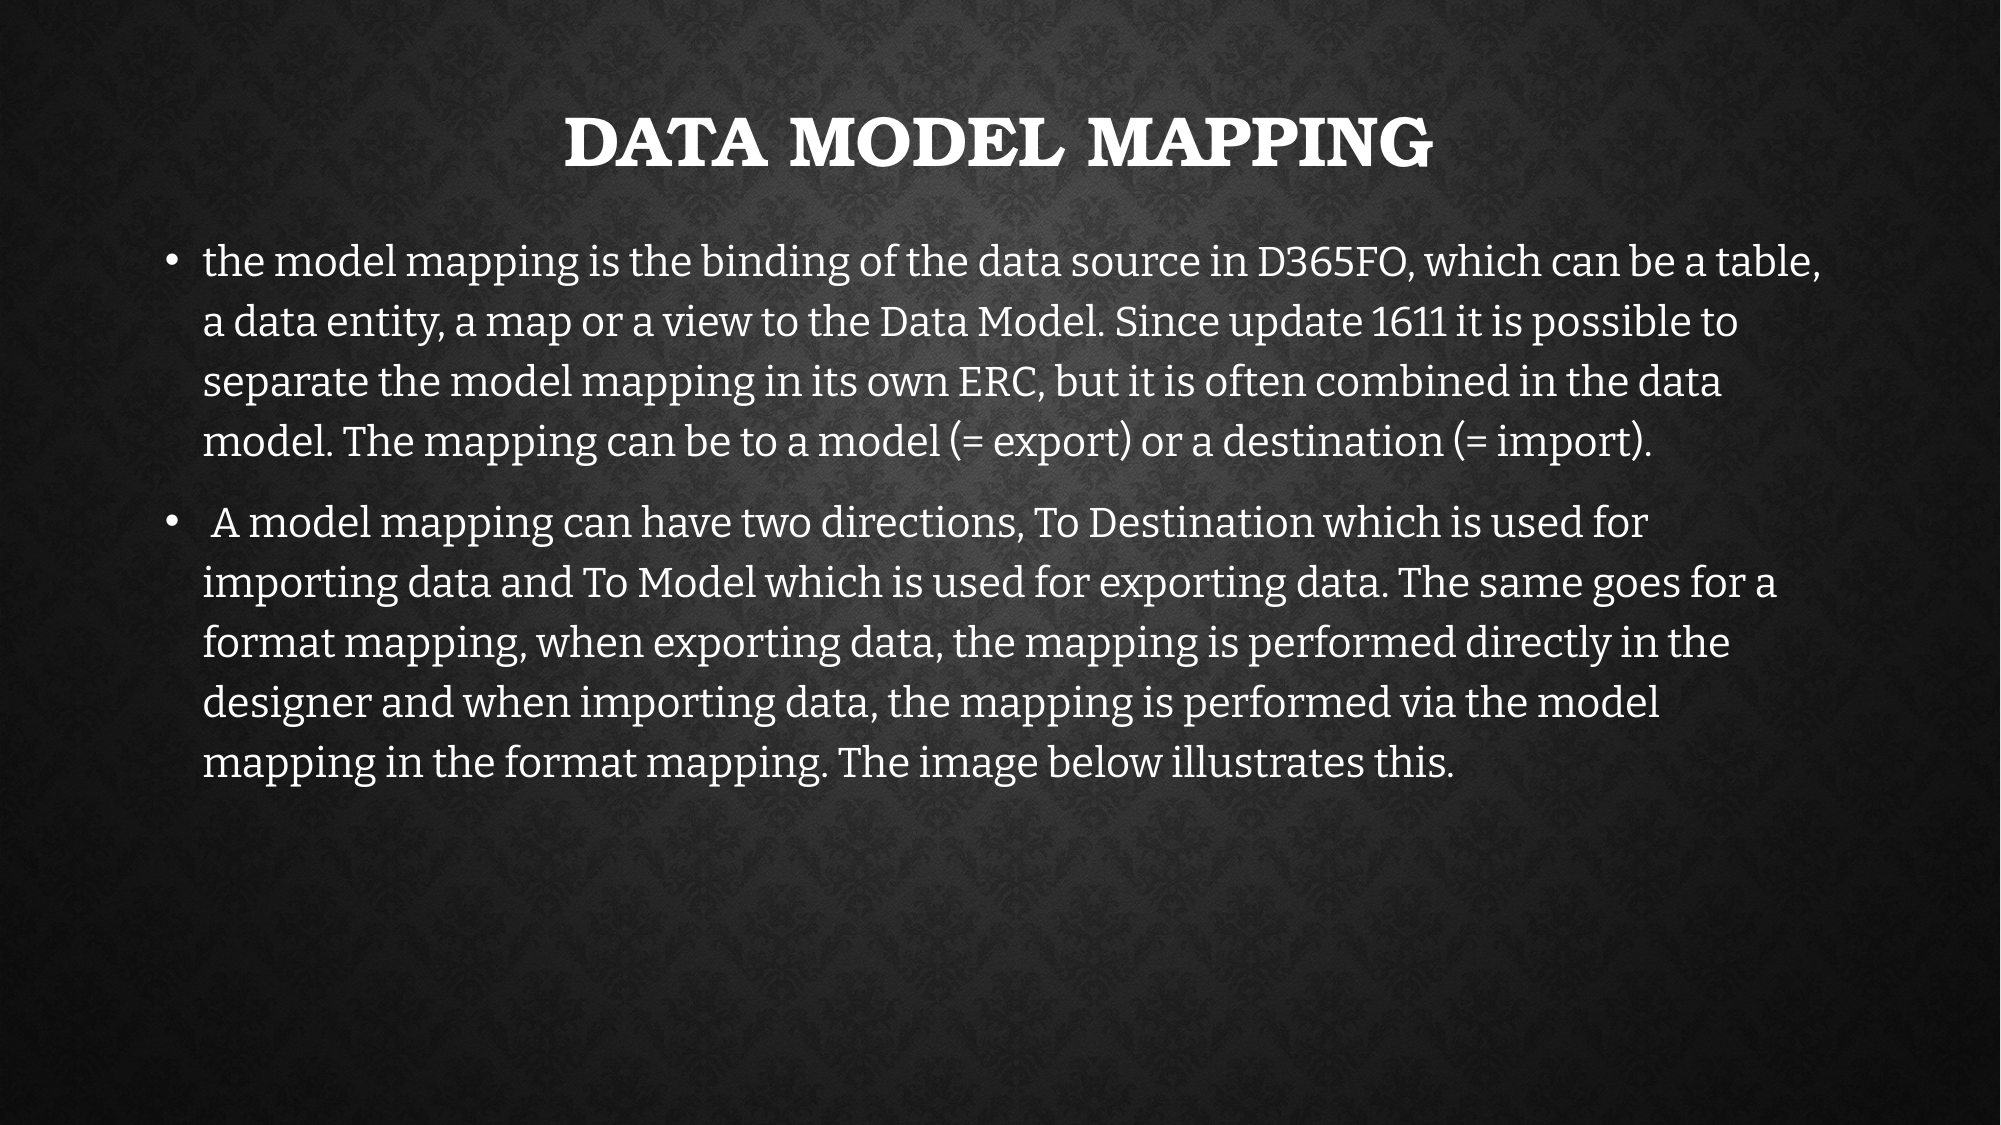

# Data model Mapping
the model mapping is the binding of the data source in D365FO, which can be a table, a data entity, a map or a view to the Data Model. Since update 1611 it is possible to separate the model mapping in its own ERC, but it is often combined in the data model. The mapping can be to a model (= export) or a destination (= import).
 A model mapping can have two directions, To Destination which is used for importing data and To Model which is used for exporting data. The same goes for a format mapping, when exporting data, the mapping is performed directly in the designer and when importing data, the mapping is performed via the model mapping in the format mapping. The image below illustrates this.